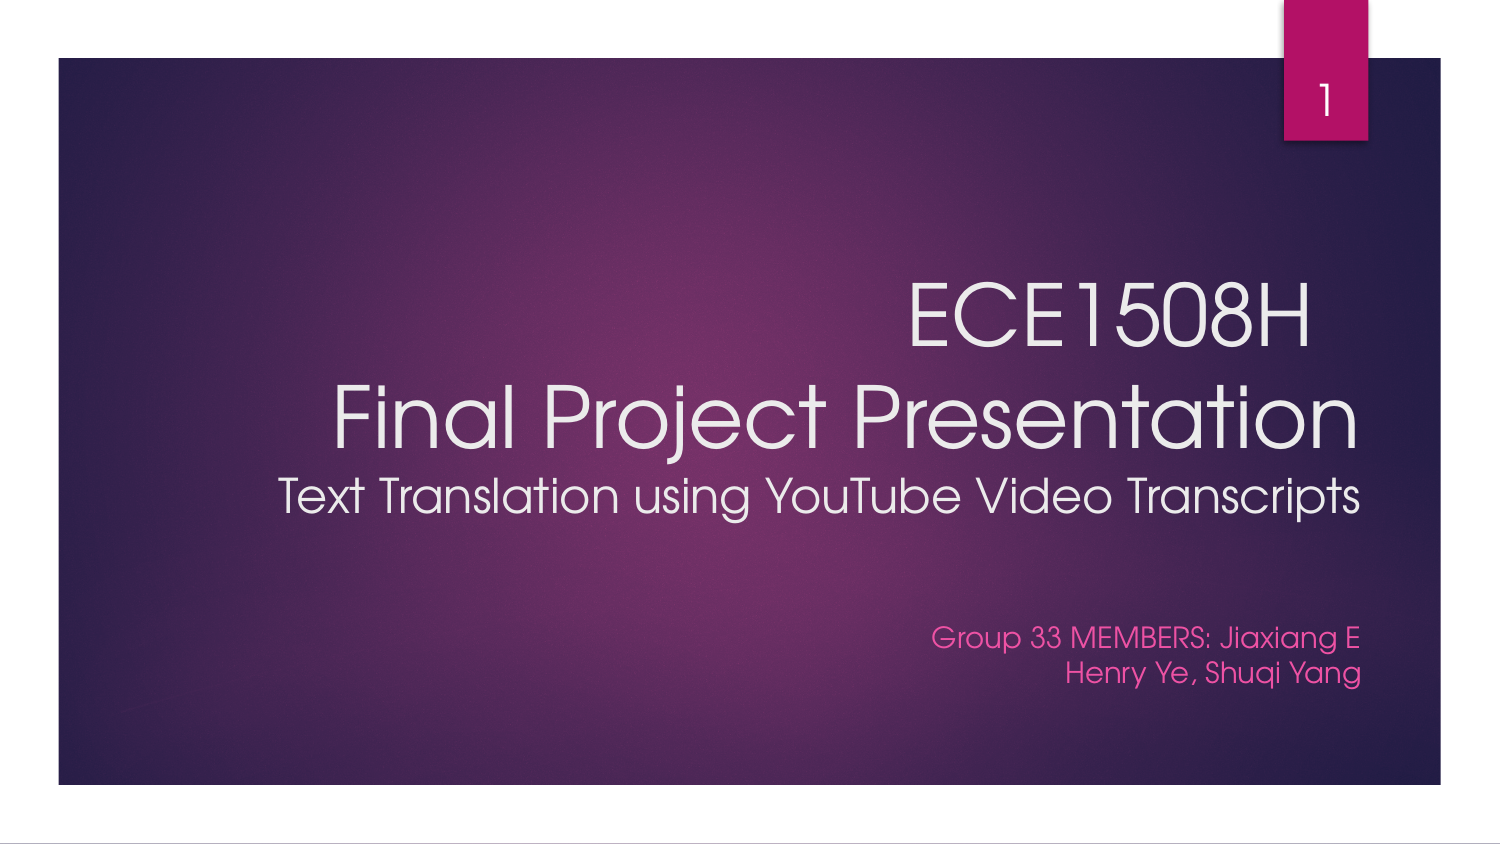

1
# ECE1508H Final Project Presentation
Text Translation using YouTube Video Transcripts

Group 33 MEMBERS: Jiaxiang E
Henry Ye, Shuqi Yang